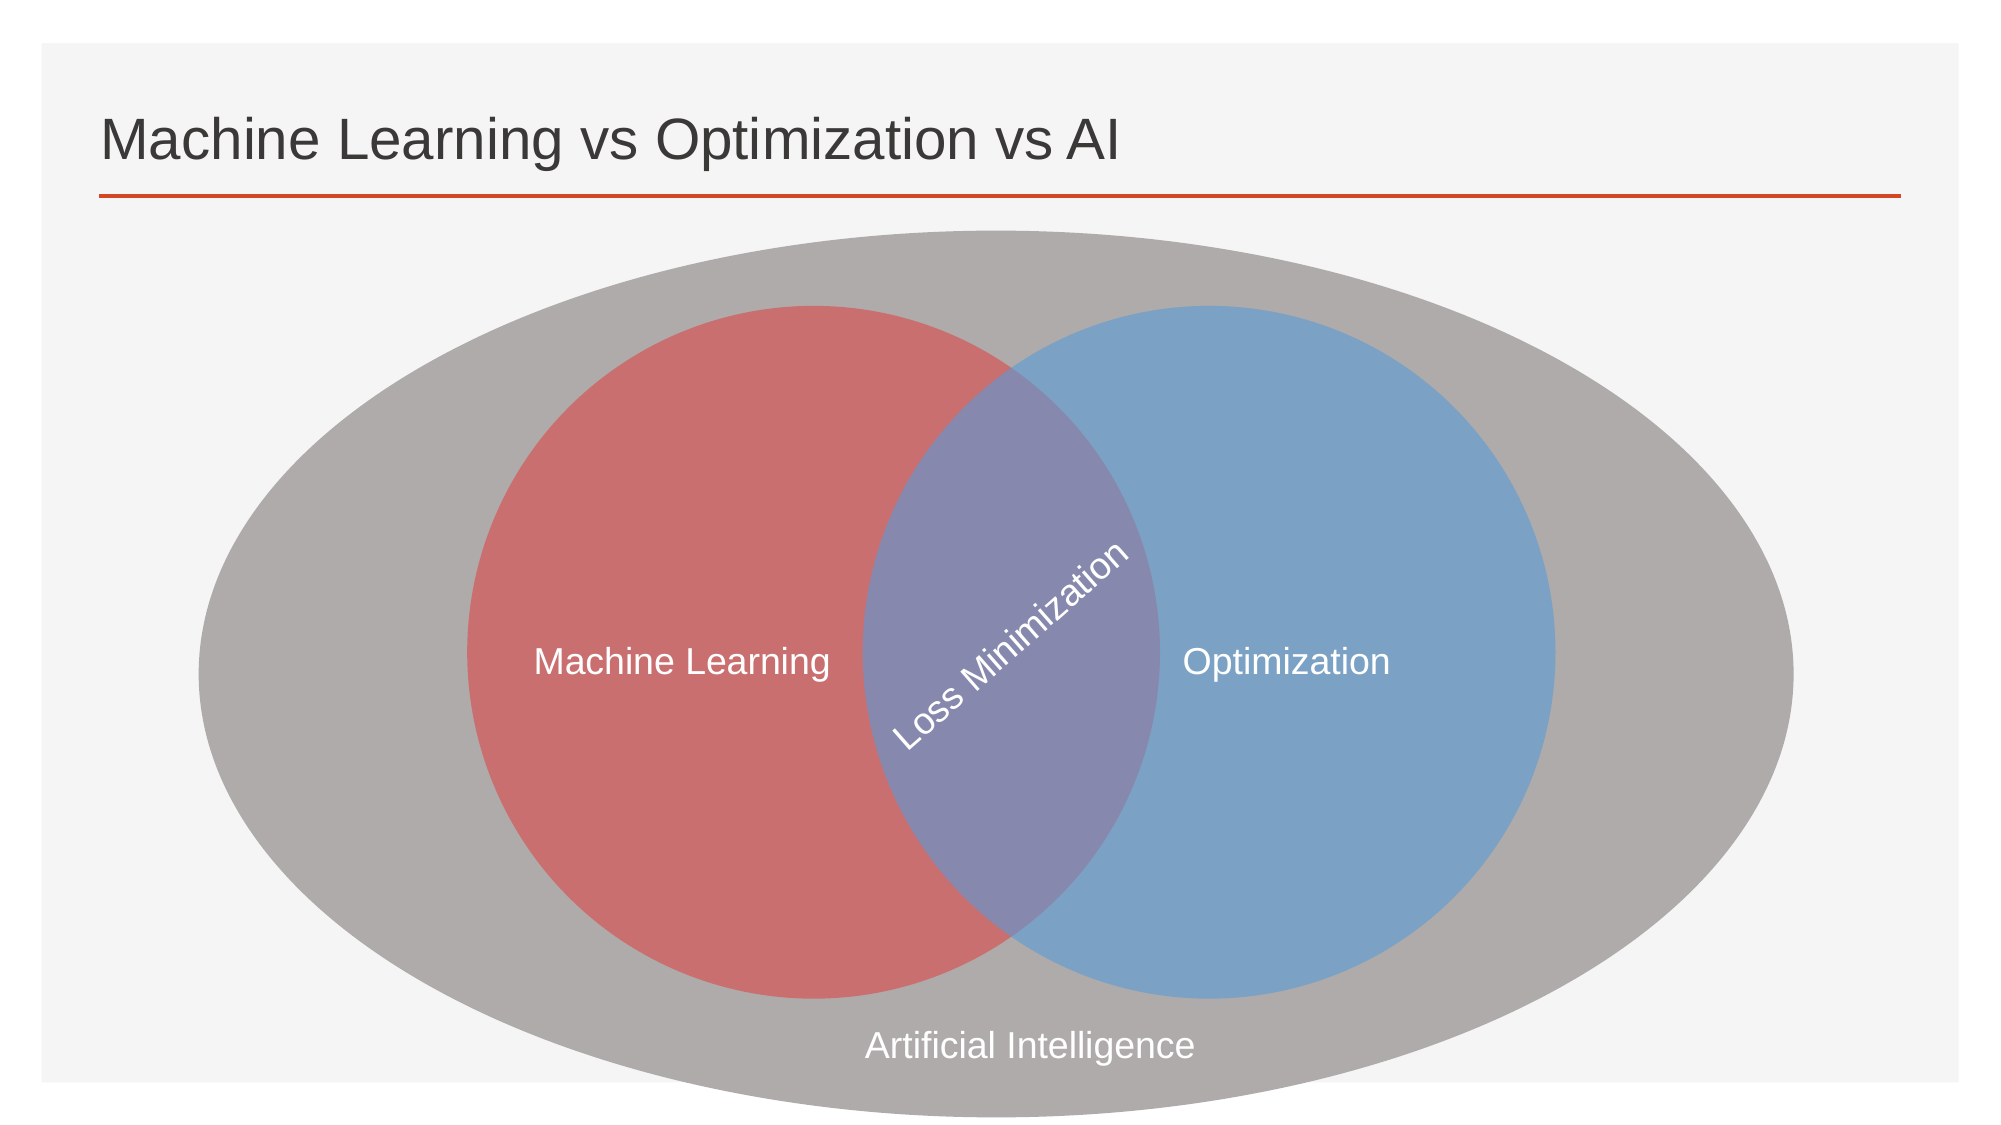

# Machine Learning vs Optimization vs AI

Machine Learning
Optimization
Loss Minimization
Artificial Intelligence